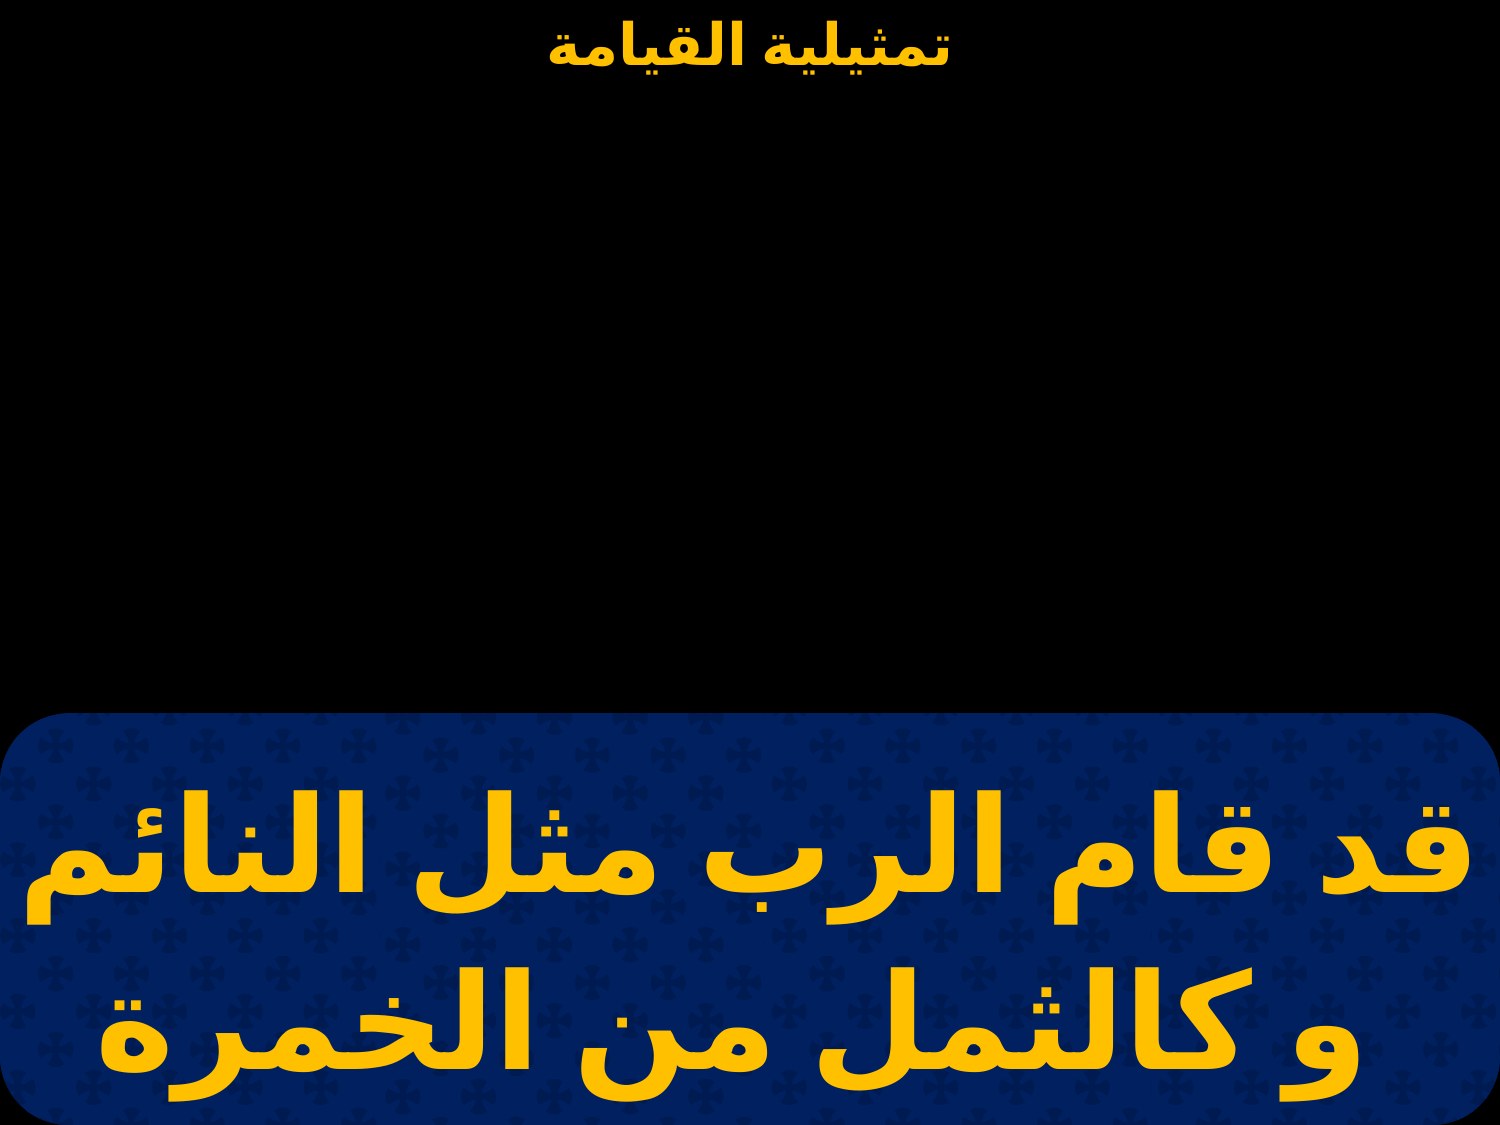

#
قد قام الرب مثل النائم و كالثمل من الخمرة